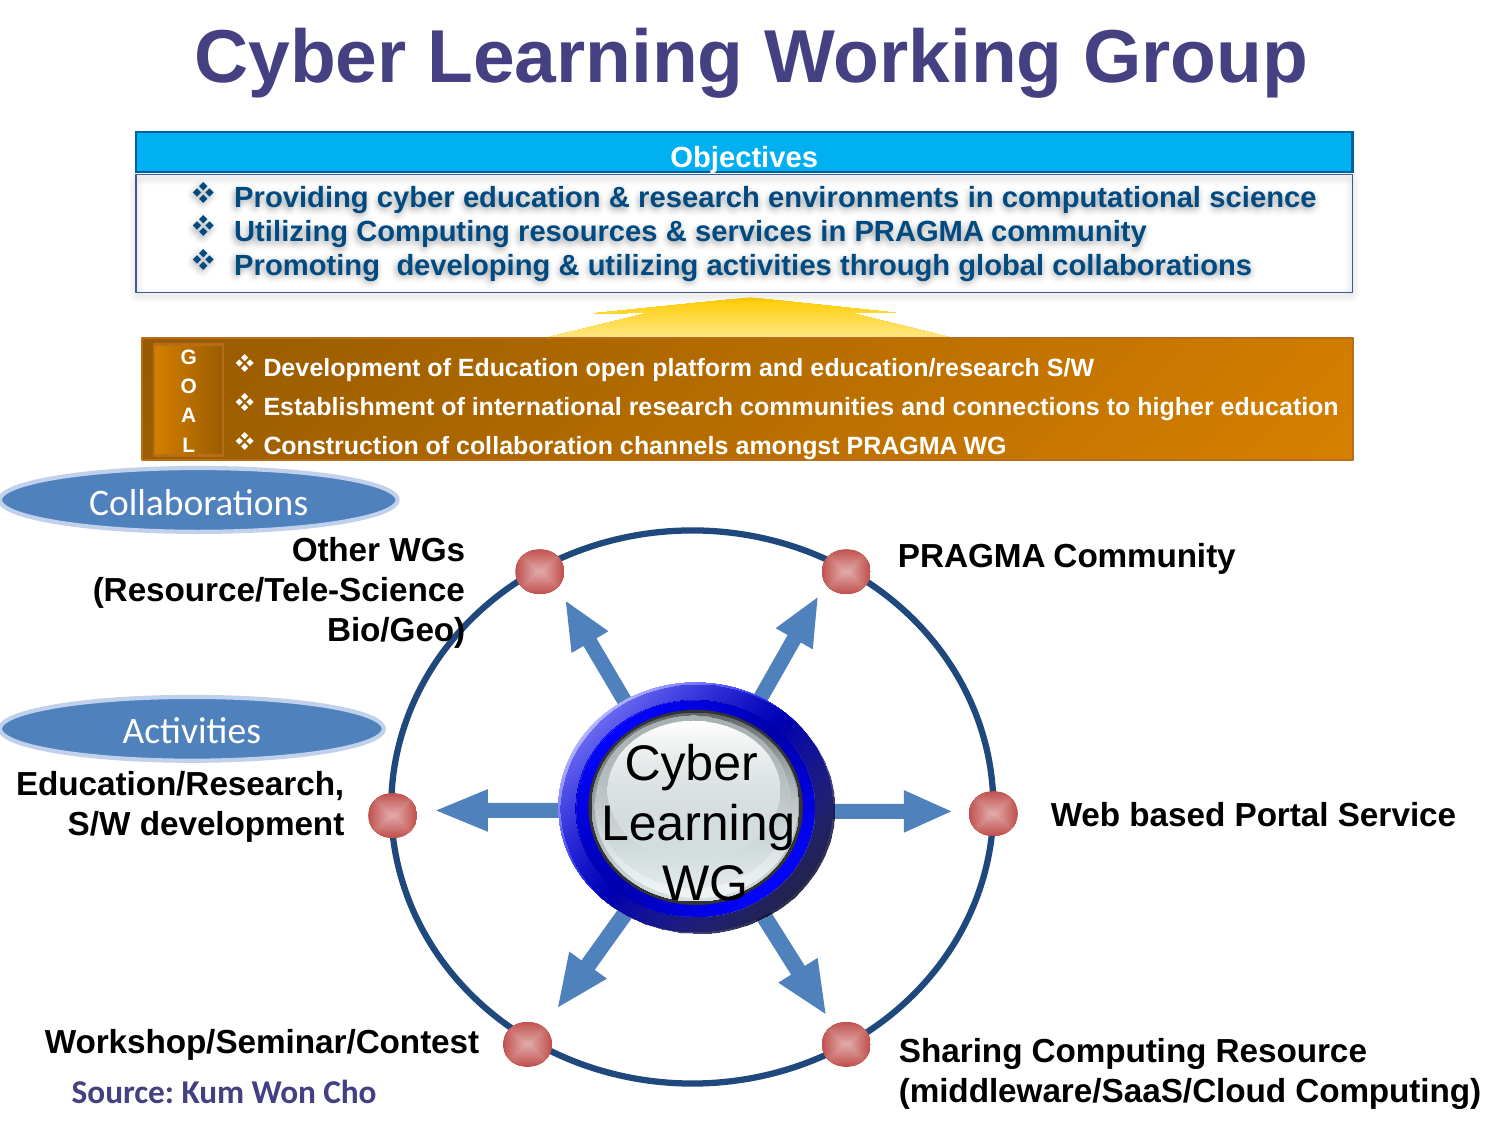

Cyber Learning Working Group
Objectives
 Providing cyber education & research environments in computational science
 Utilizing Computing resources & services in PRAGMA community
 Promoting  developing & utilizing activities through global collaborations

 Development of Education open platform and education/research S/W
 Establishment of international research communities and connections to higher education
 Construction of collaboration channels amongst PRAGMA WG

G
O
A
L
Collaborations
Other WGs
(Resource/Tele-Science
Bio/Geo)
PRAGMA Community

Cyber
Learning
 WG
Education/Research,
S/W development
Web based Portal Service

Workshop/Seminar/Contest

Sharing Computing Resource
(middleware/SaaS/Cloud Computing)
Activities
Source: Kum Won Cho